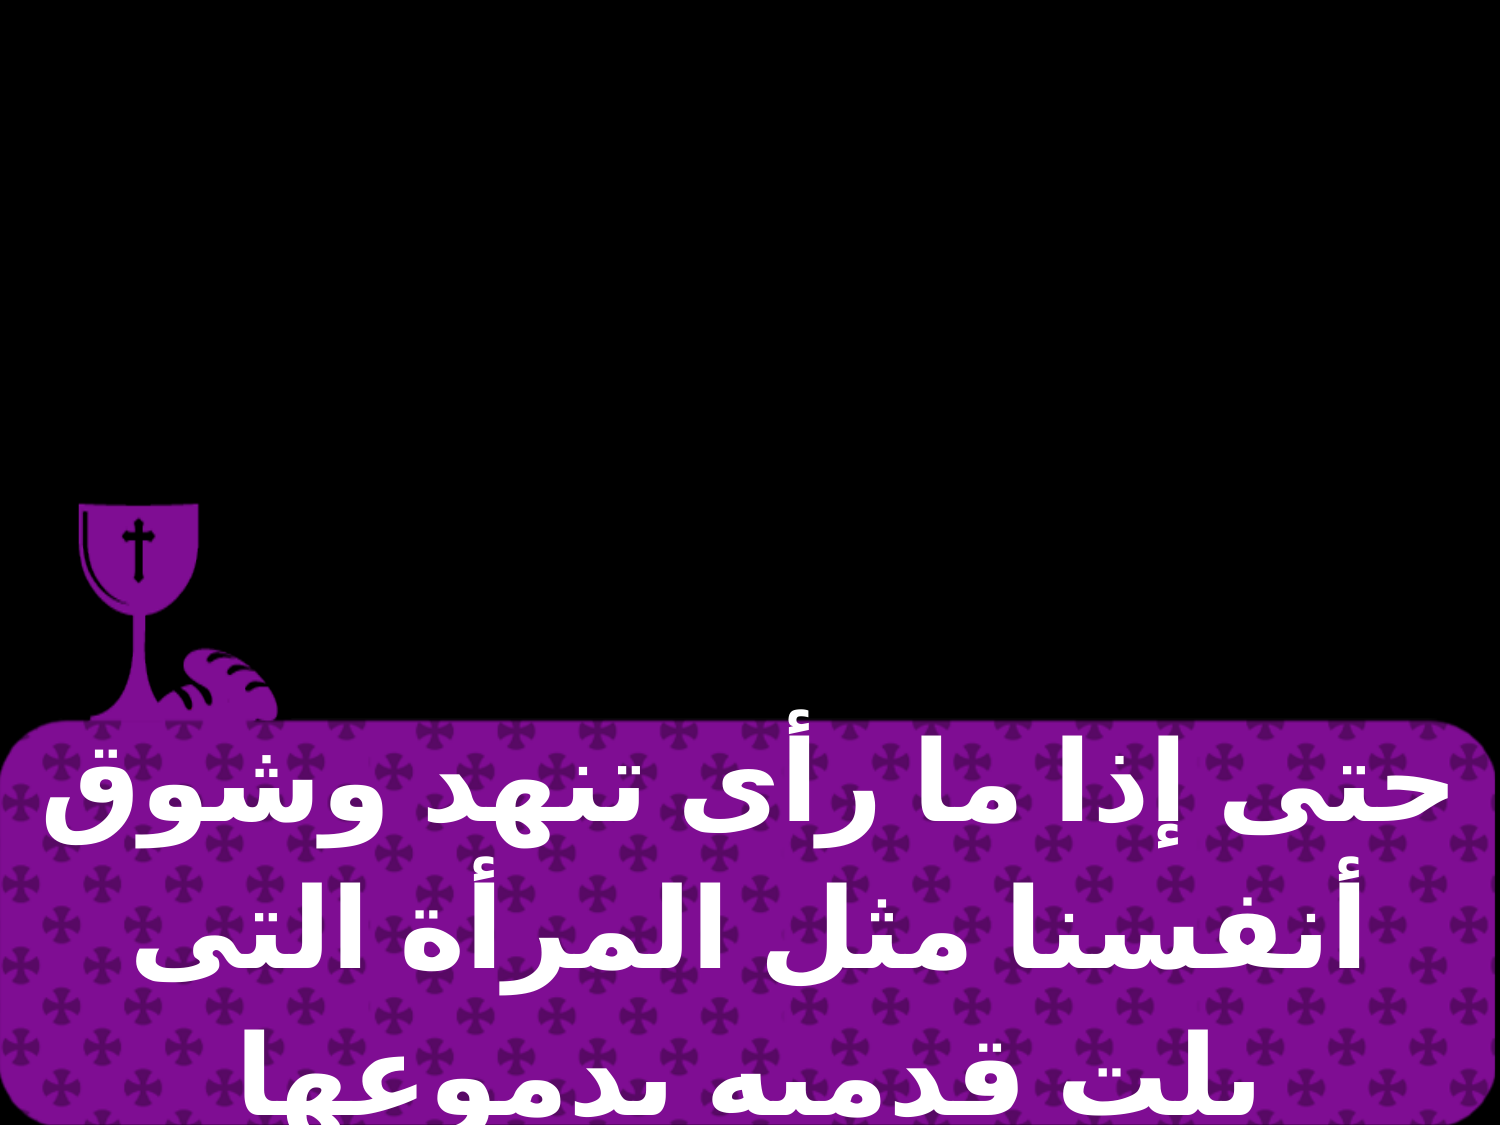

| حتى إذا ما رأى تنهد وشوق أنفسنا مثل المرأة التى بلت قدميه بدموعها |
| --- |